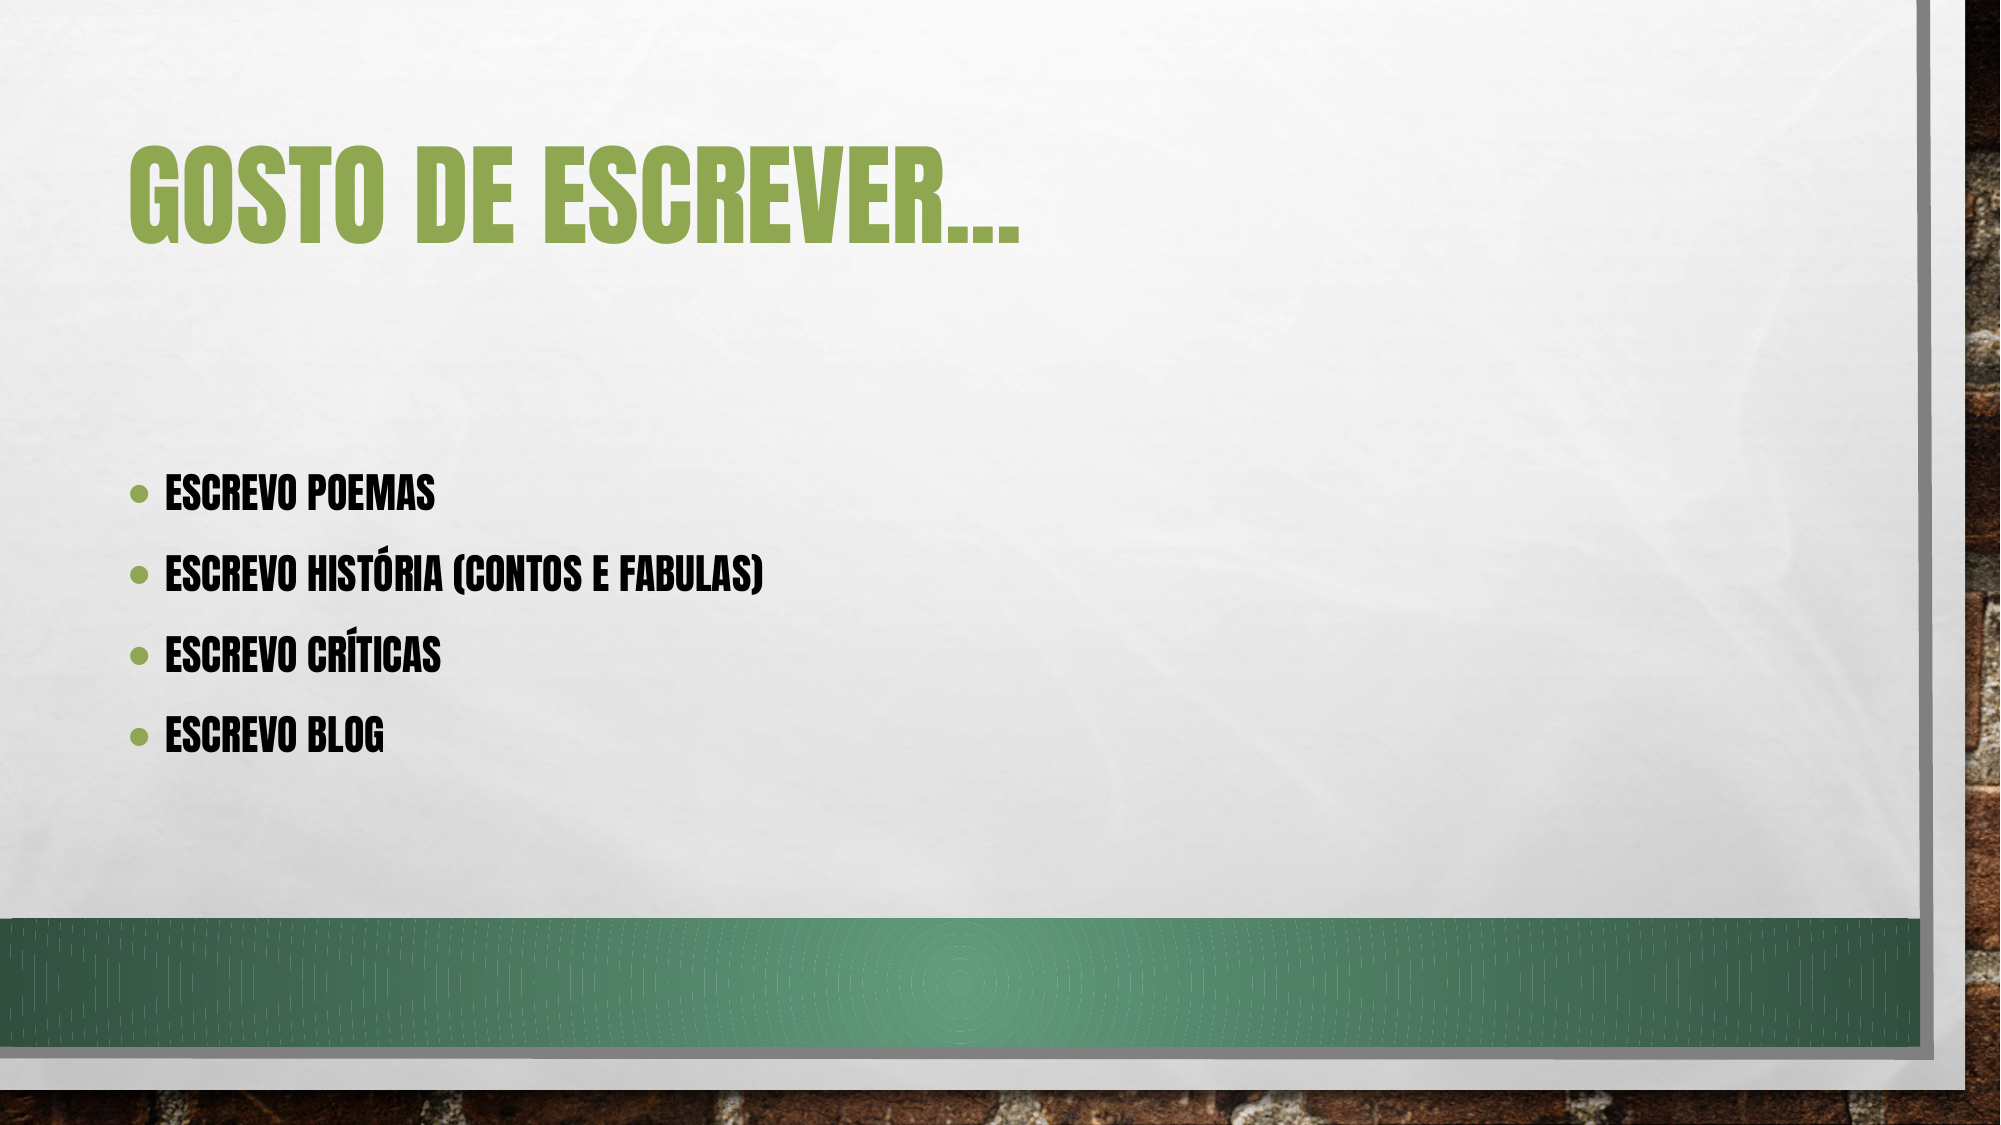

# Gosto de escrever...
Escrevo poemas
Escrevo história (contos e fabulas)
Escrevo críticas
Escrevo blog